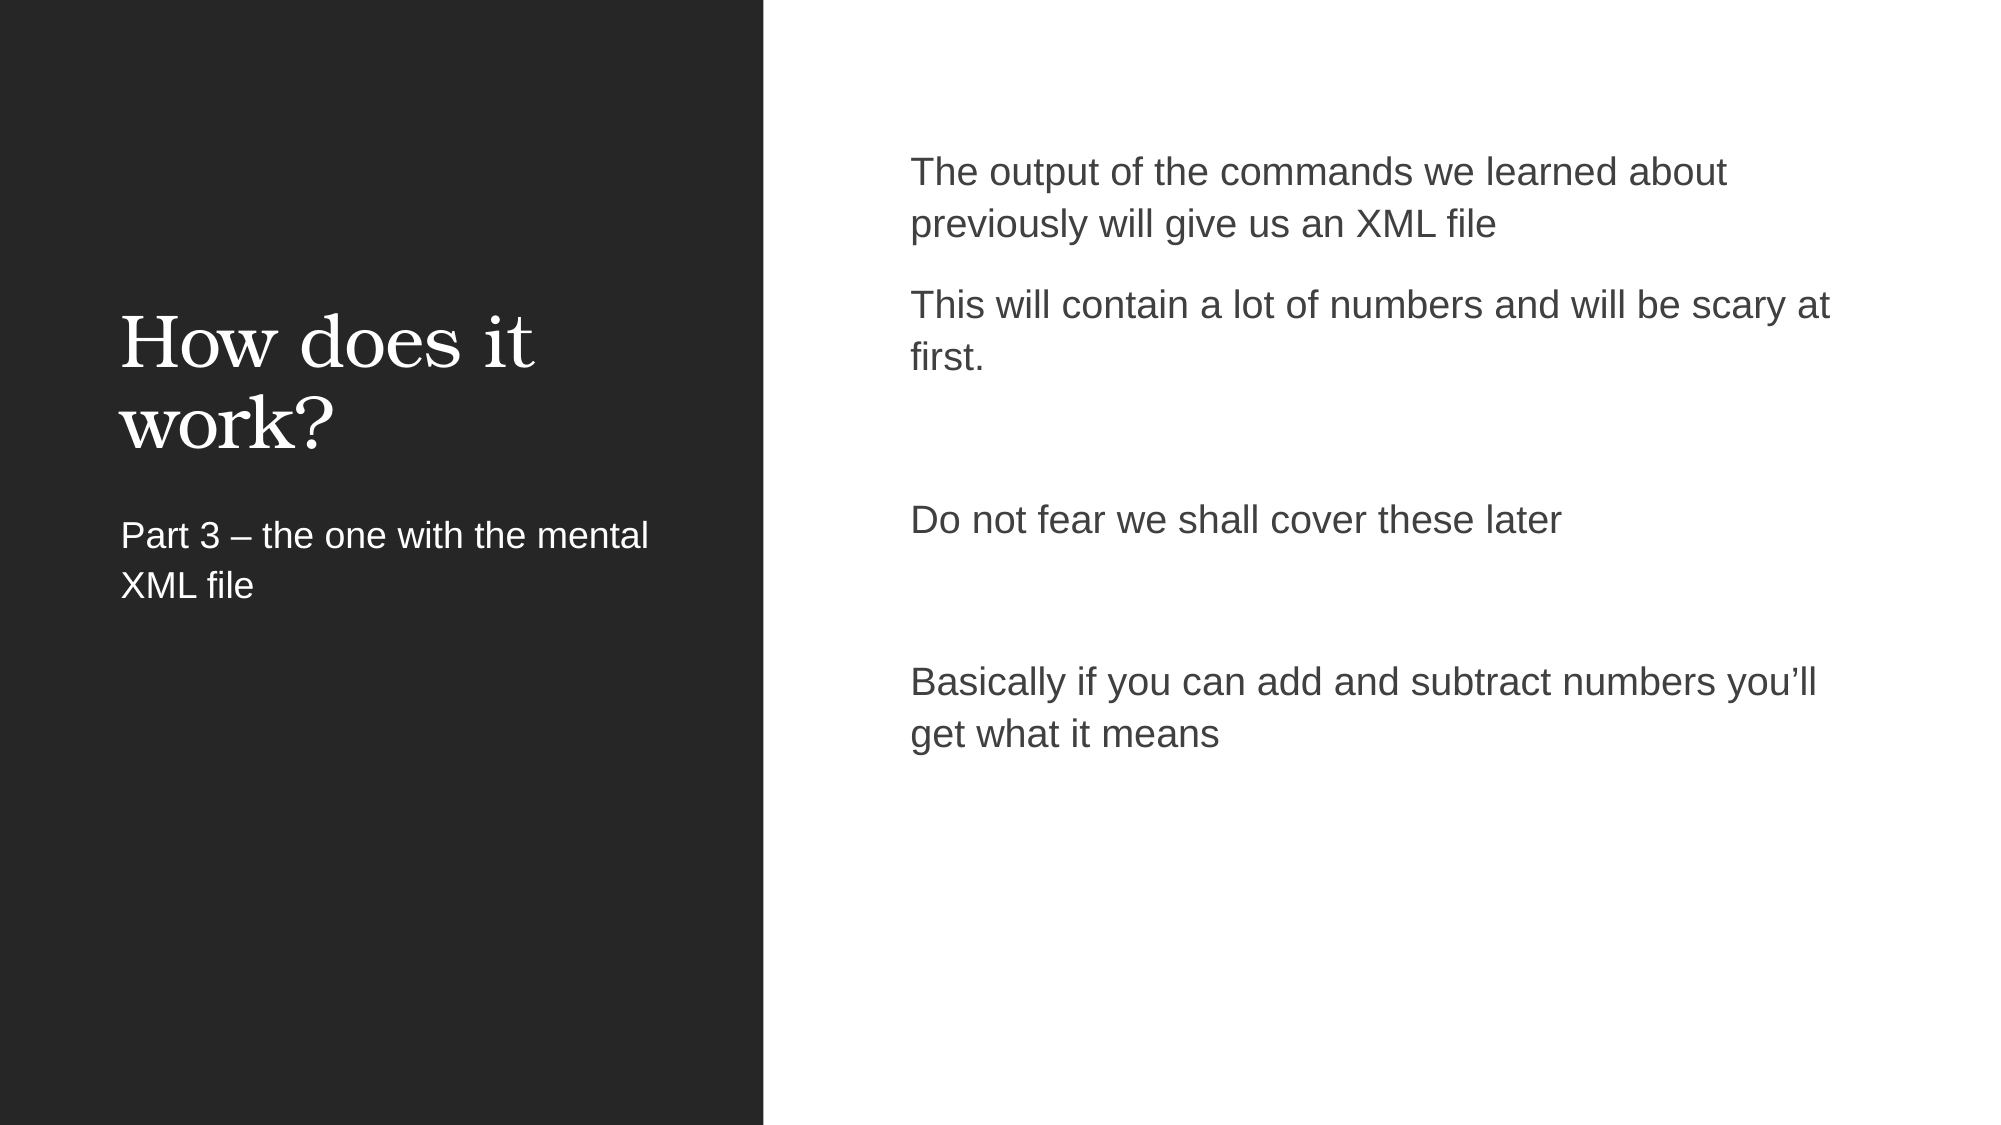

# How does it work?
The output of the commands we learned about previously will give us an XML file
This will contain a lot of numbers and will be scary at first.

Do not fear we shall cover these later

Basically if you can add and subtract numbers you’ll get what it means
Part 3 – the one with the mental XML file